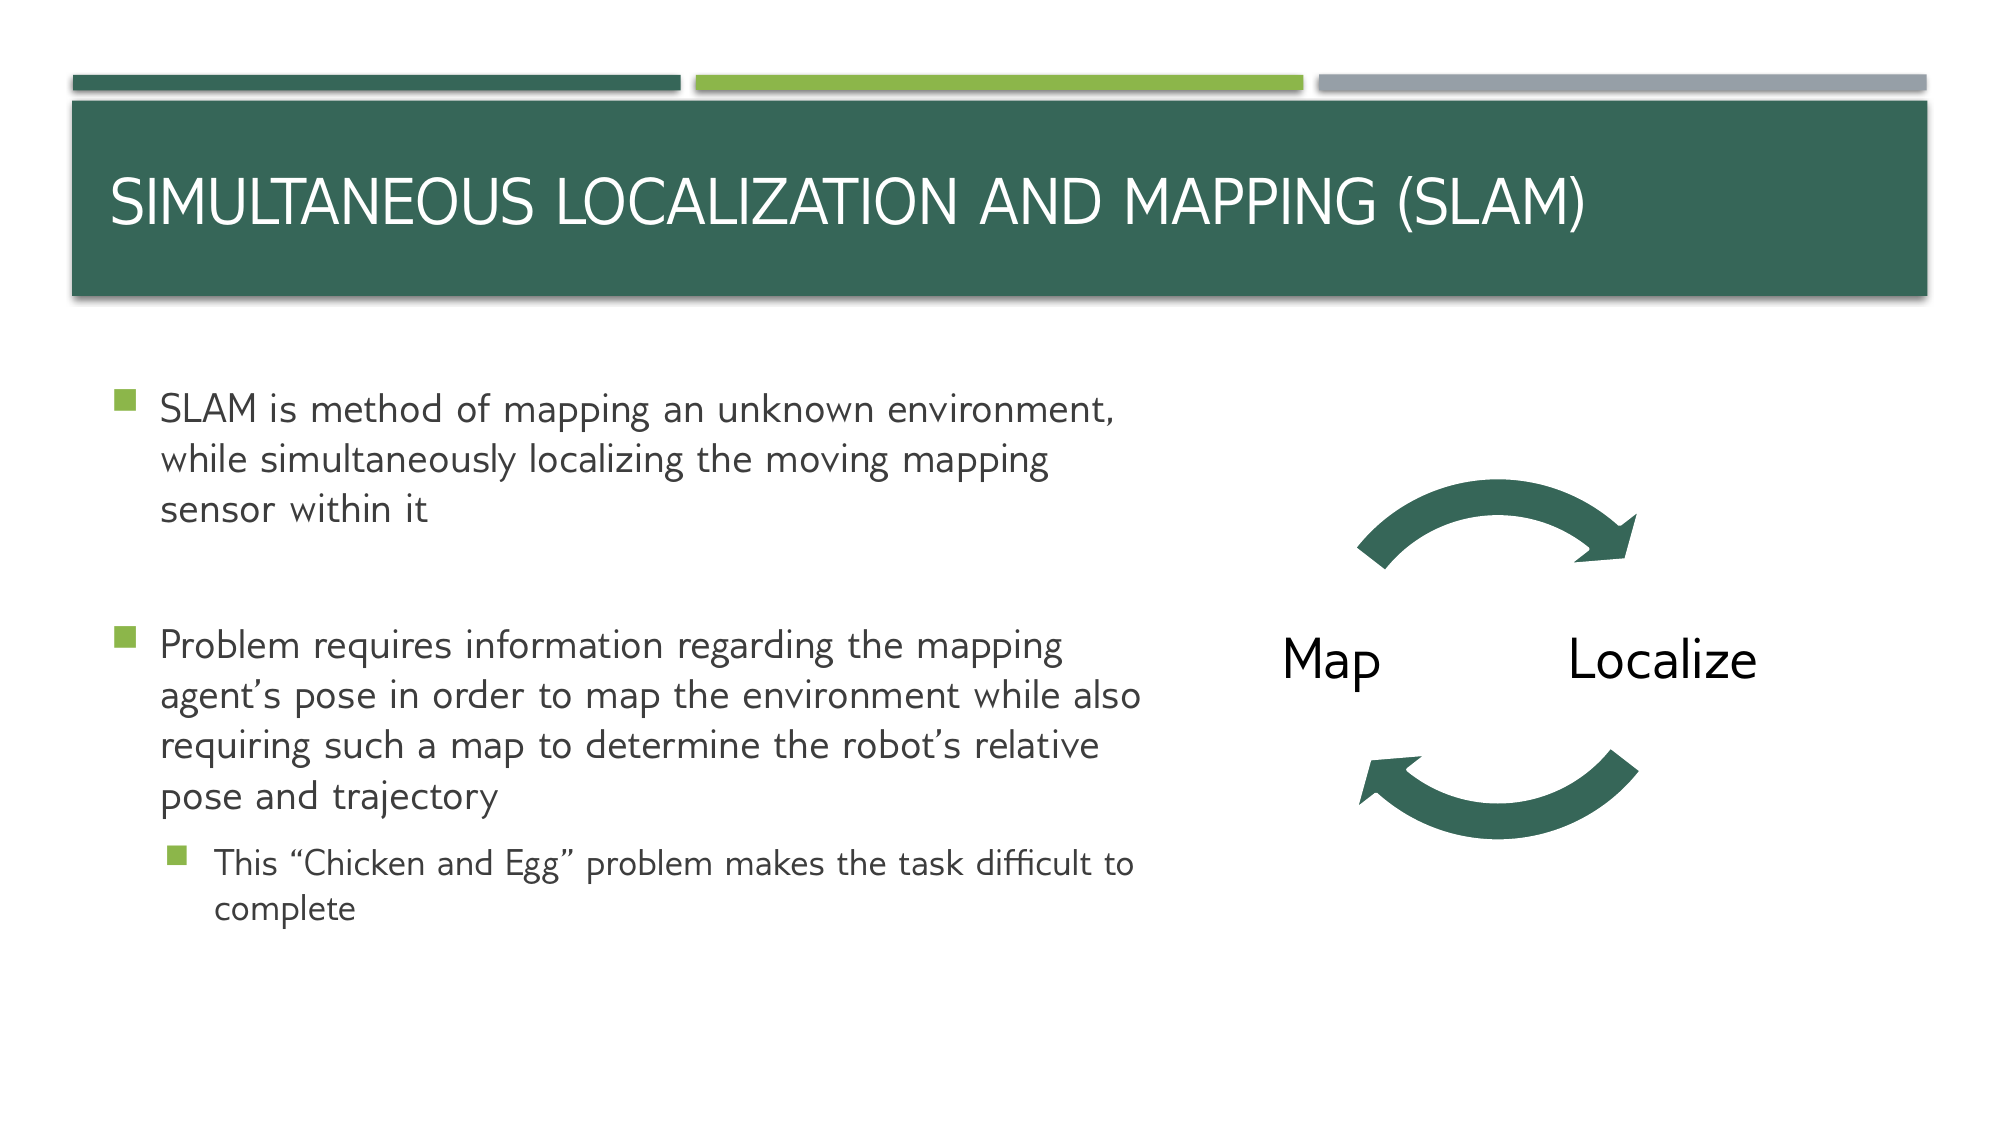

# SIMULTANEOUS LOCALIZATION AND MAPPING (slam)
SLAM is method of mapping an unknown environment, while simultaneously localizing the moving mapping sensor within it

Problem requires information regarding the mapping agent’s pose in order to map the environment while also requiring such a map to determine the robot’s relative pose and trajectory
This “Chicken and Egg” problem makes the task difficult to complete
Localize
Map